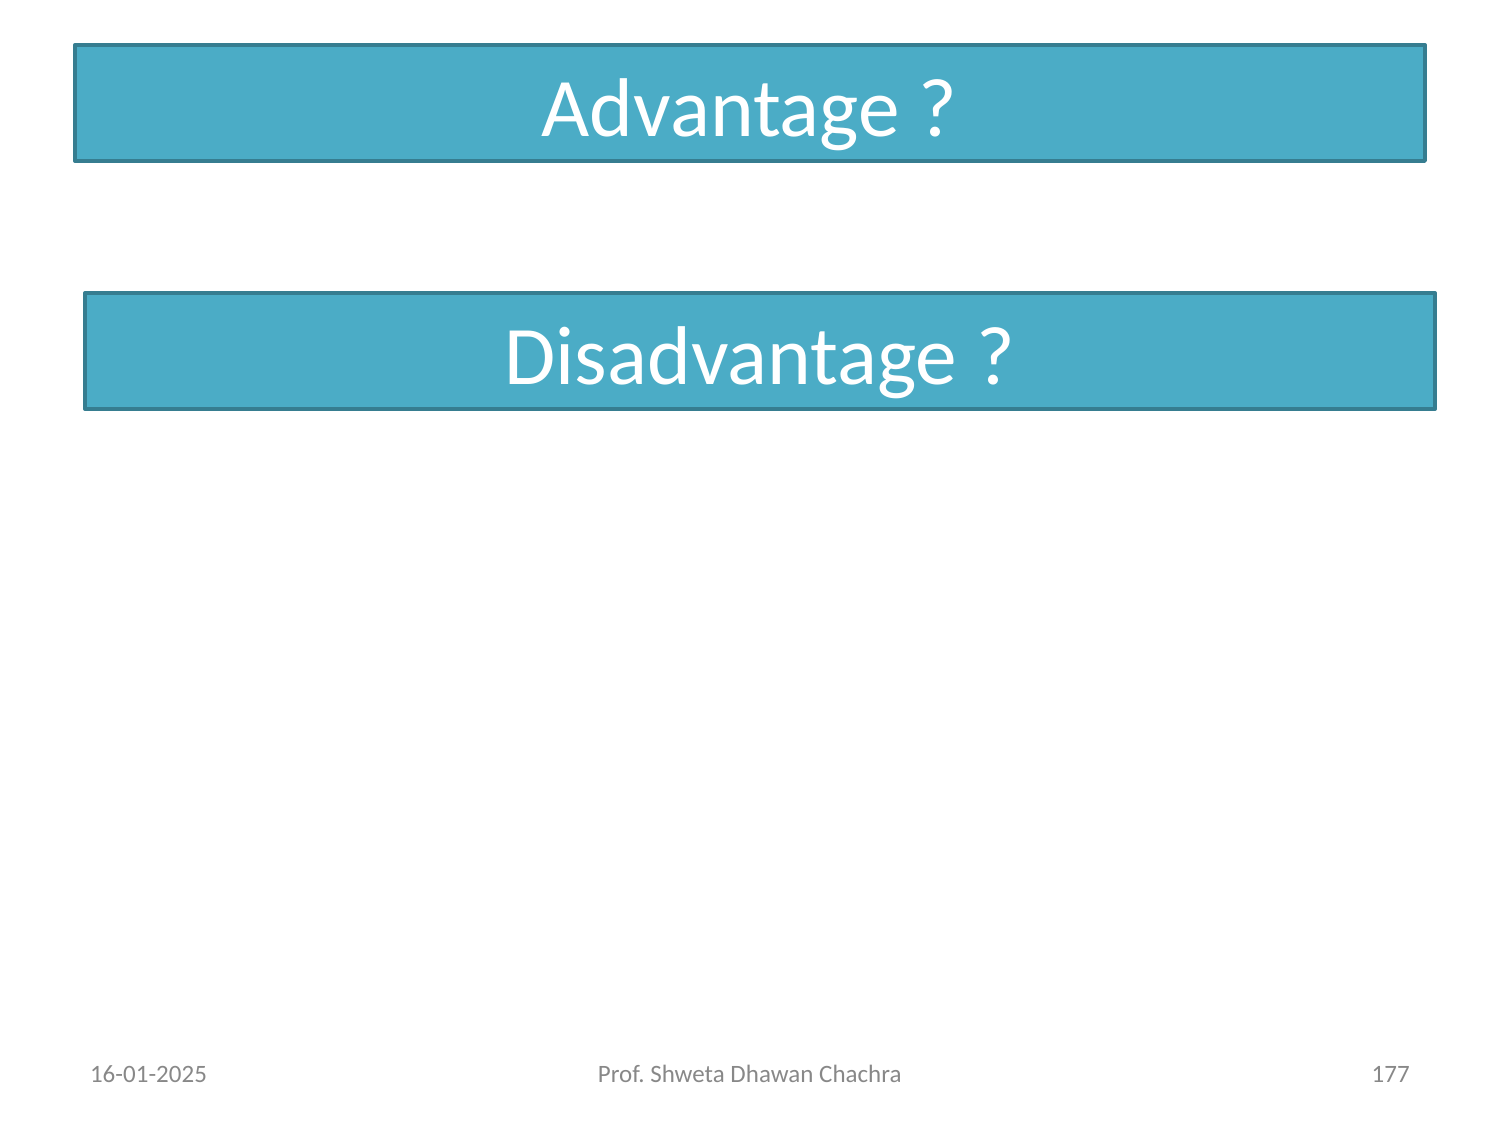

#
Advantage ?

Disadvantage ?
16-01-2025
Prof. Shweta Dhawan Chachra
177